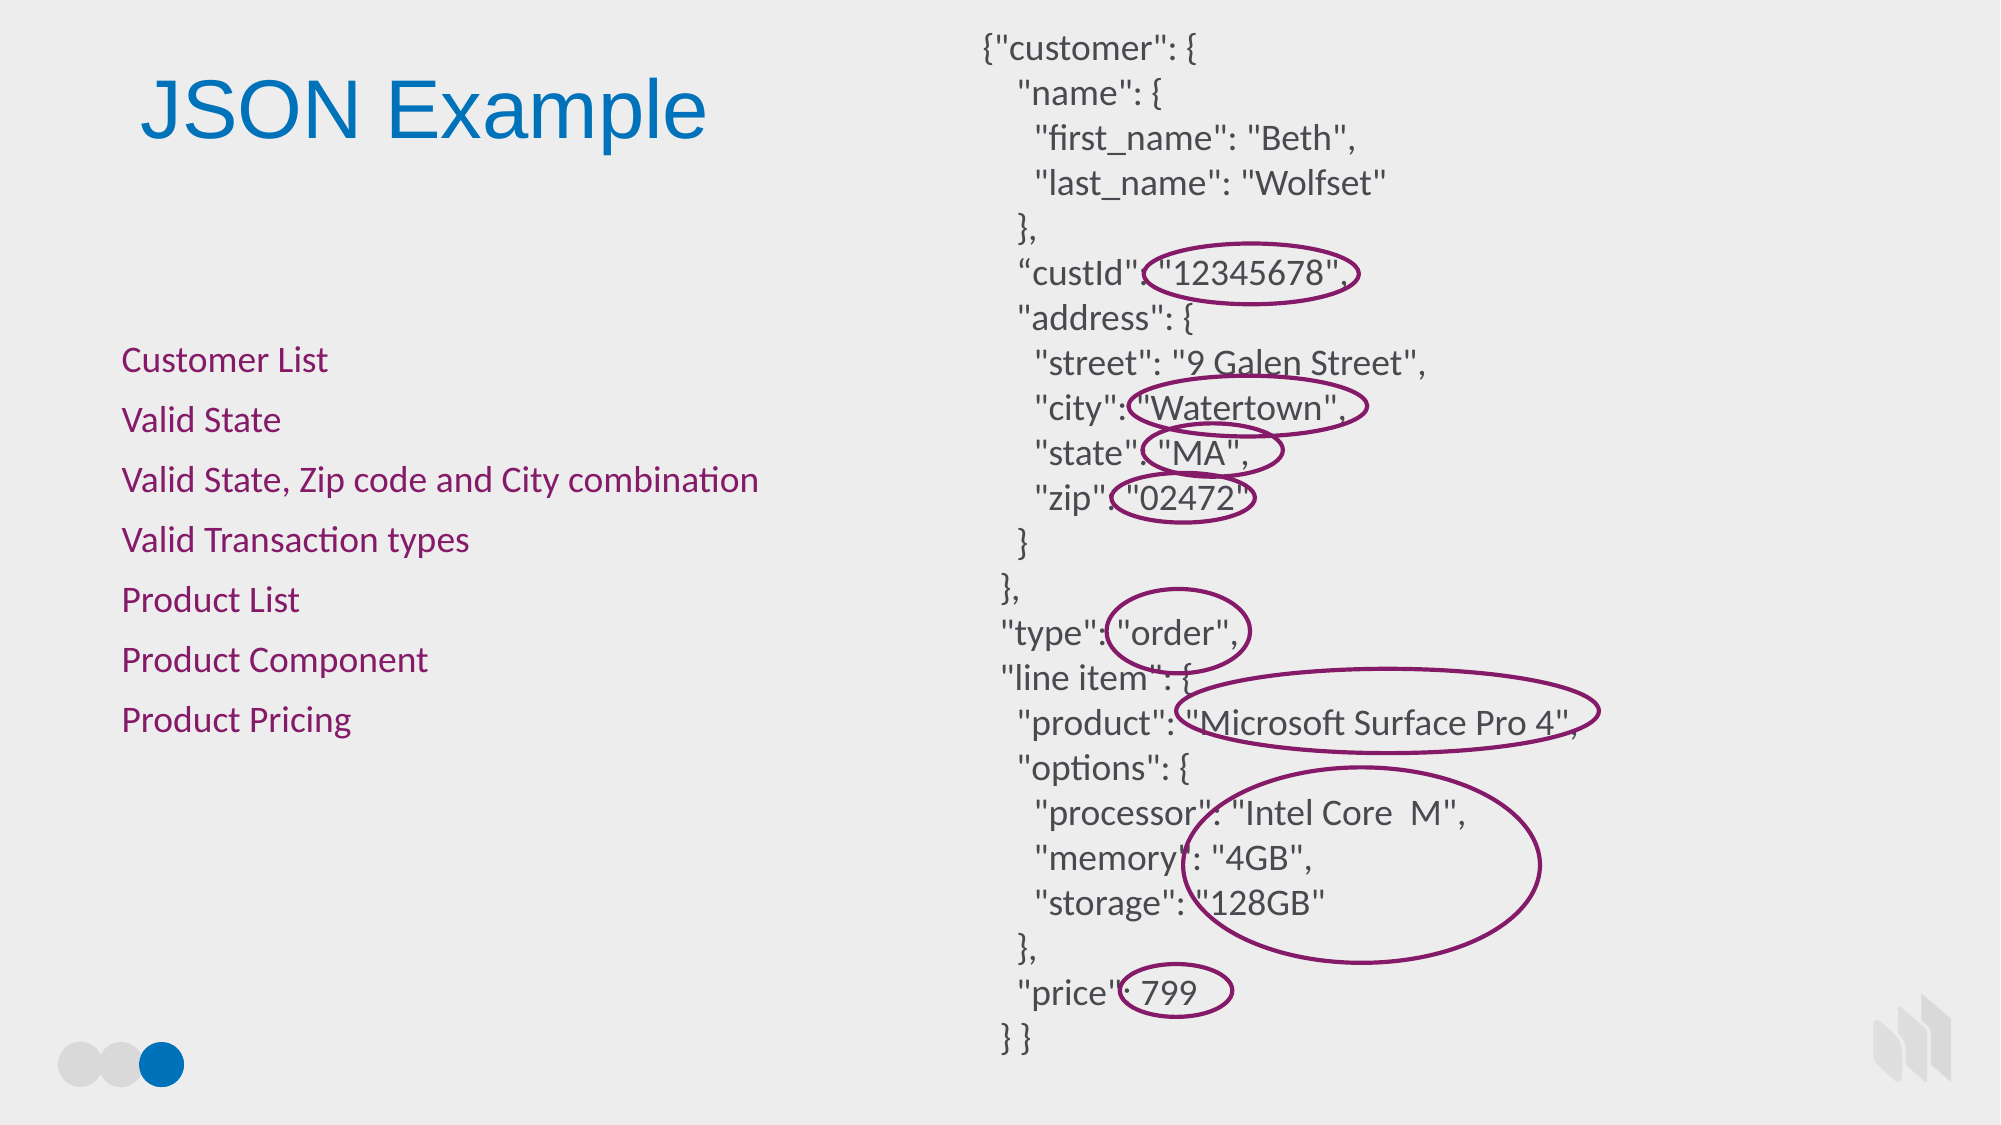

JSON Example
{"customer": {
    "name": {
      "first_name": "Beth",
      "last_name": "Wolfset"
    },
    “custId": "12345678",
    "address": {
      "street": "9 Galen Street",
      "city": "Watertown",
      "state": "MA",
      "zip": "02472"
    }
  },
  "type": "order",
  "line item": {
    "product": "Microsoft Surface Pro 4",
    "options": {
      "processor": "Intel Core  M",
      "memory": "4GB",
      "storage": "128GB"
    },
    "price": 799
  } }

Customer List

Valid State, Zip code and City combination

Valid State

Valid Transaction types

Product List

Product Component

Product Pricing